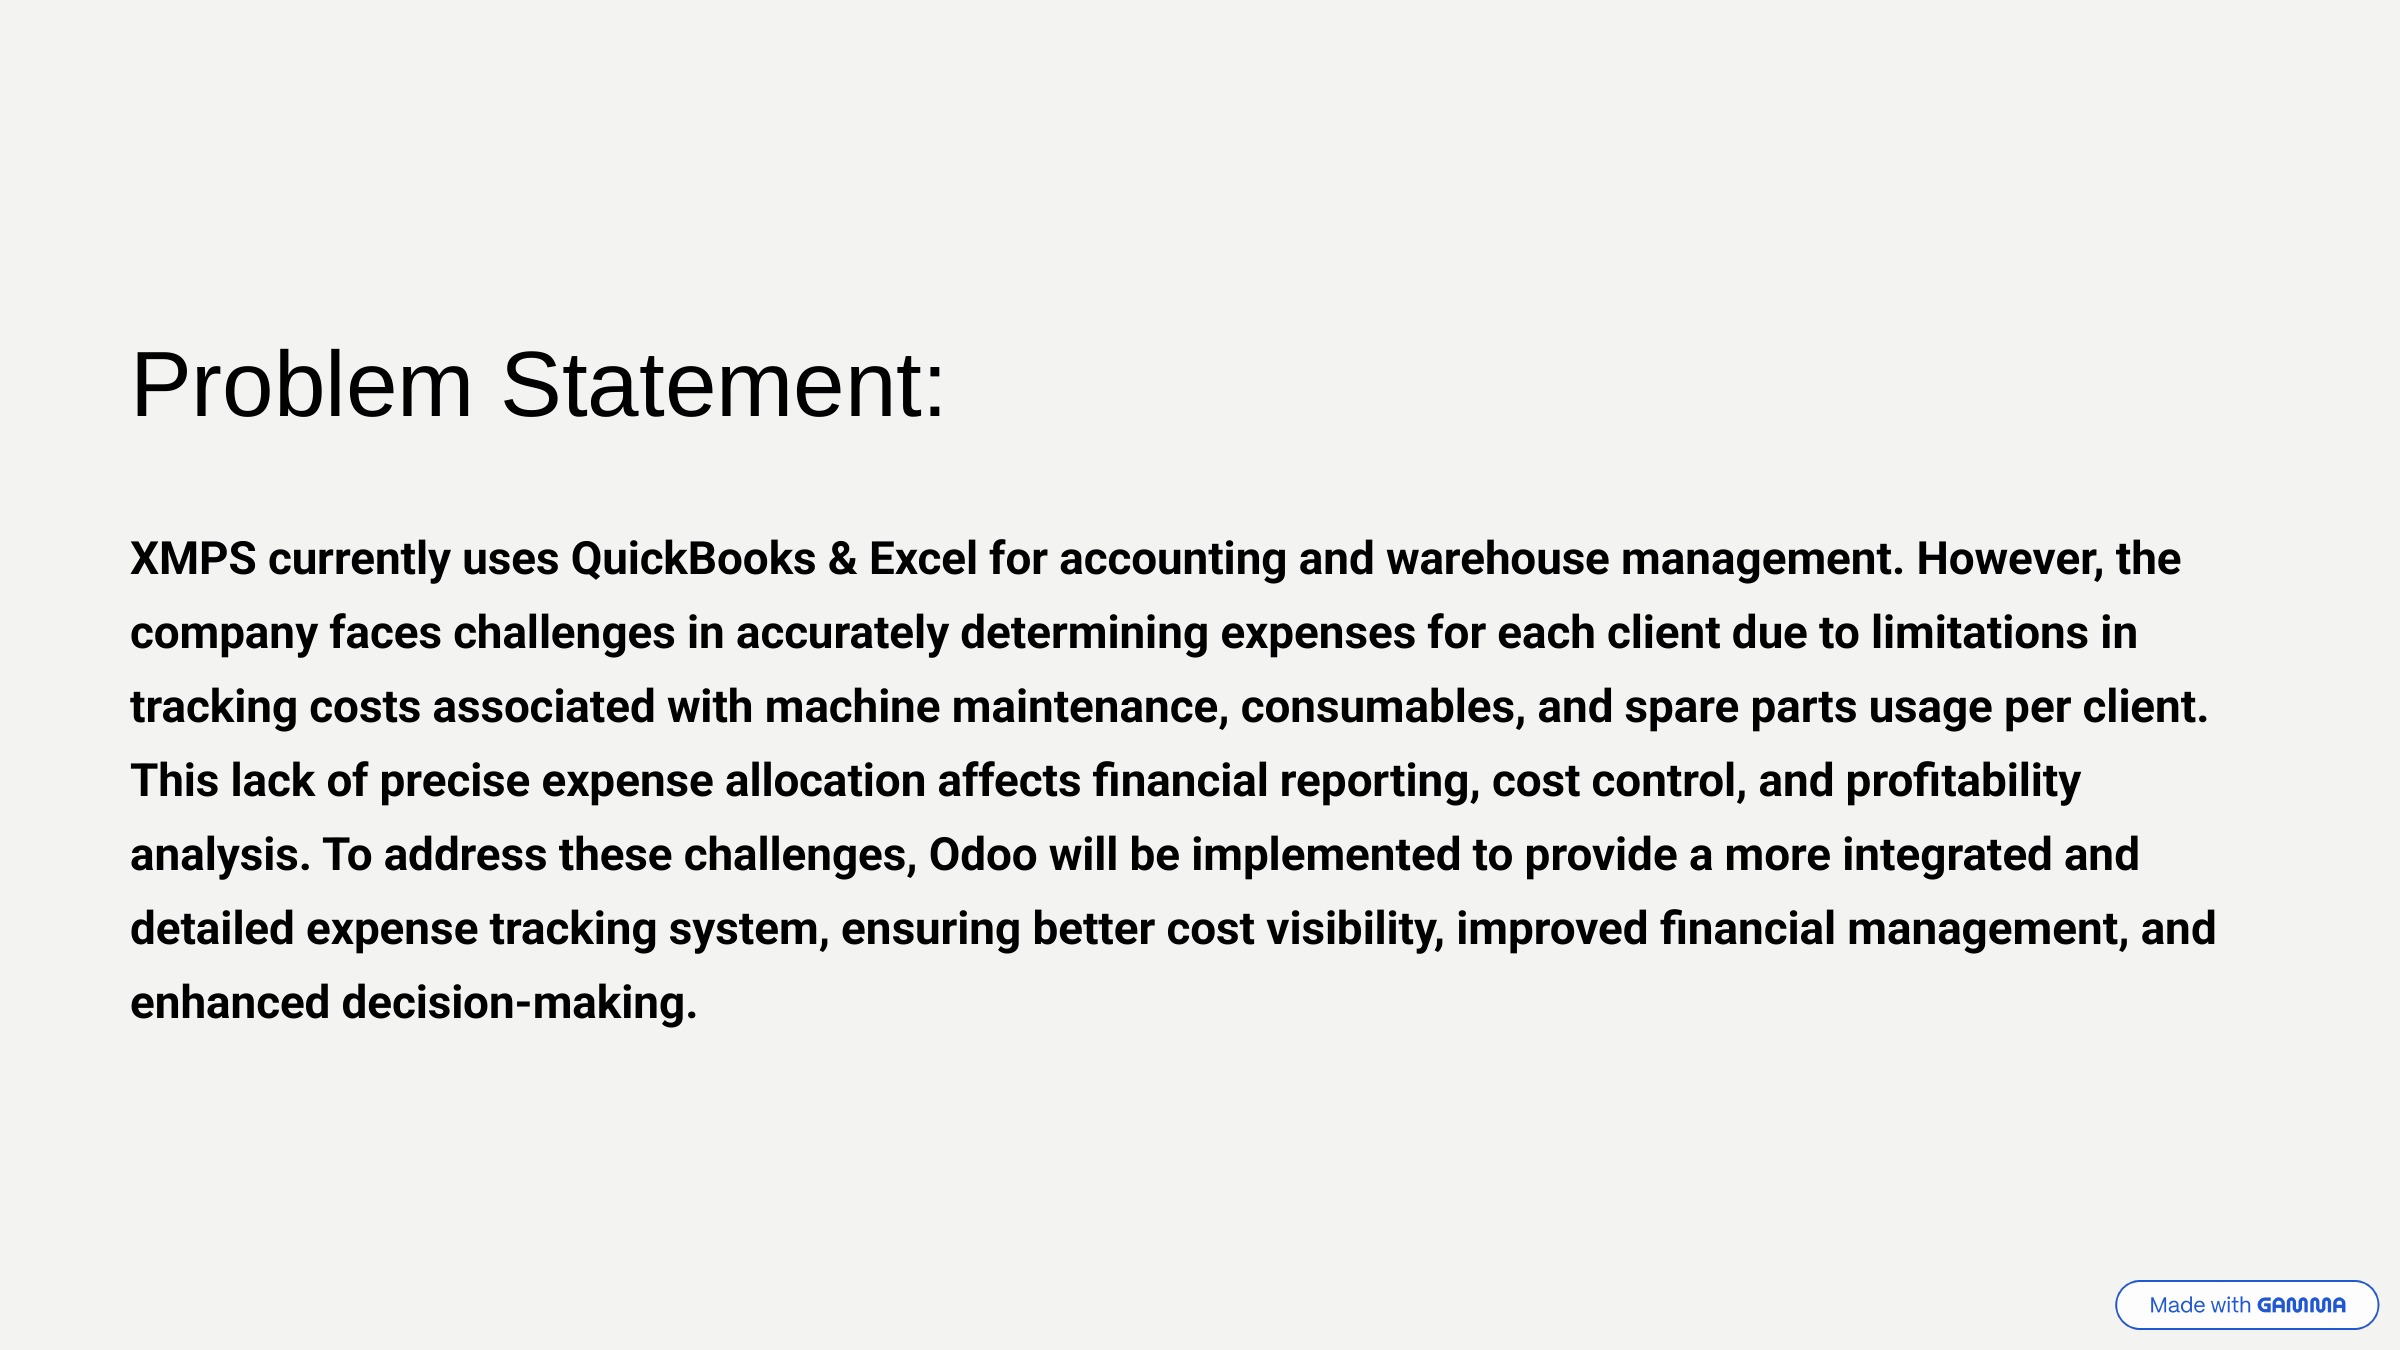

Problem Statement:
XMPS currently uses QuickBooks & Excel for accounting and warehouse management. However, the company faces challenges in accurately determining expenses for each client due to limitations in tracking costs associated with machine maintenance, consumables, and spare parts usage per client. This lack of precise expense allocation affects financial reporting, cost control, and profitability analysis. To address these challenges, Odoo will be implemented to provide a more integrated and detailed expense tracking system, ensuring better cost visibility, improved financial management, and enhanced decision-making.